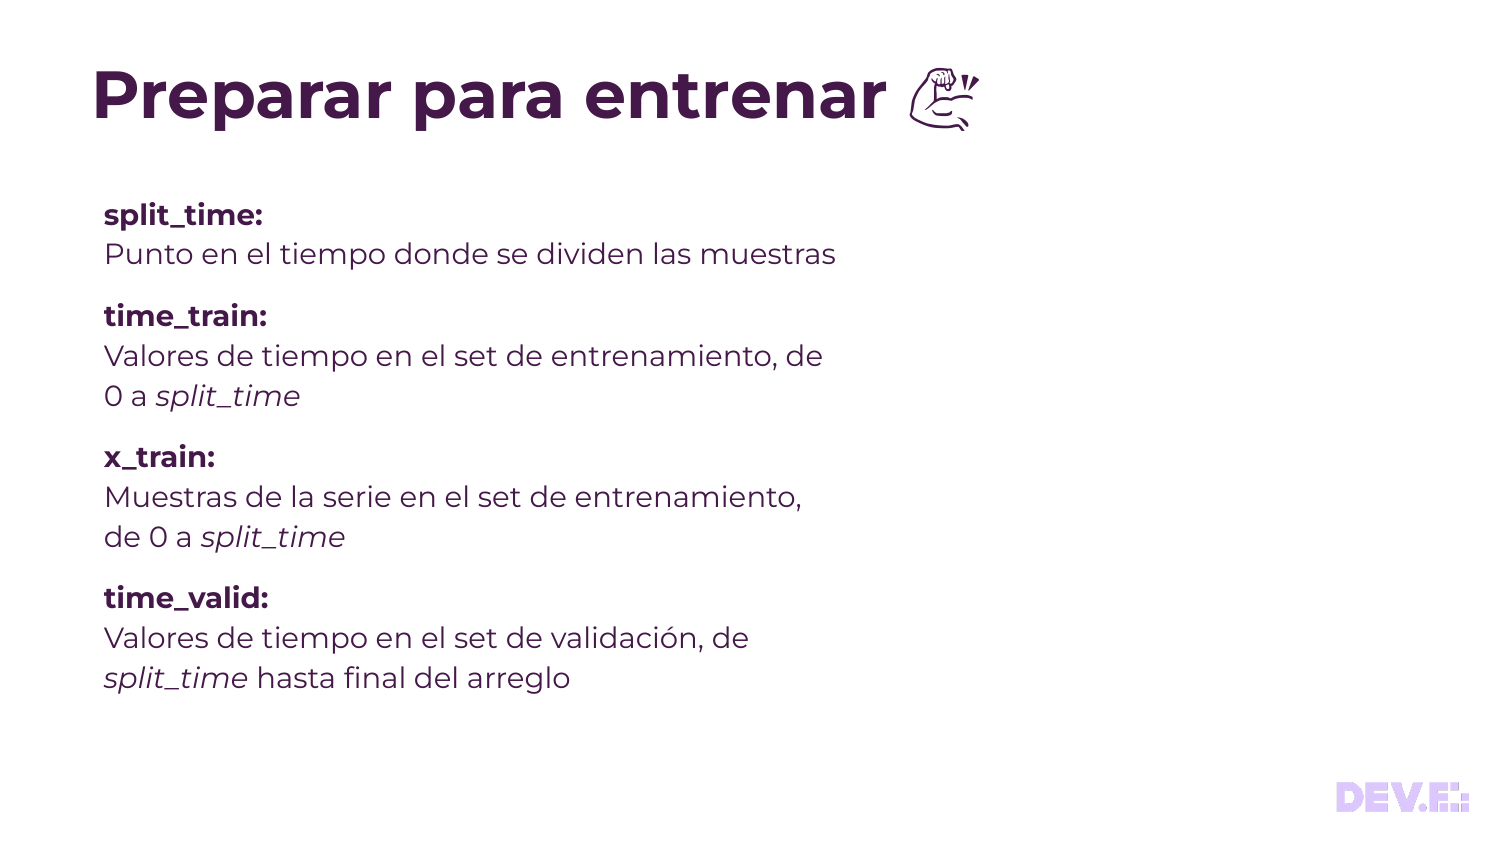

Preparar para entrenar 💪
split_time:
Punto en el tiempo donde se dividen las muestras
time_train:
Valores de tiempo en el set de entrenamiento, de 0 a split_time
x_train:
Muestras de la serie en el set de entrenamiento, de 0 a split_time
time_valid:
Valores de tiempo en el set de validación, de split_time hasta final del arreglo